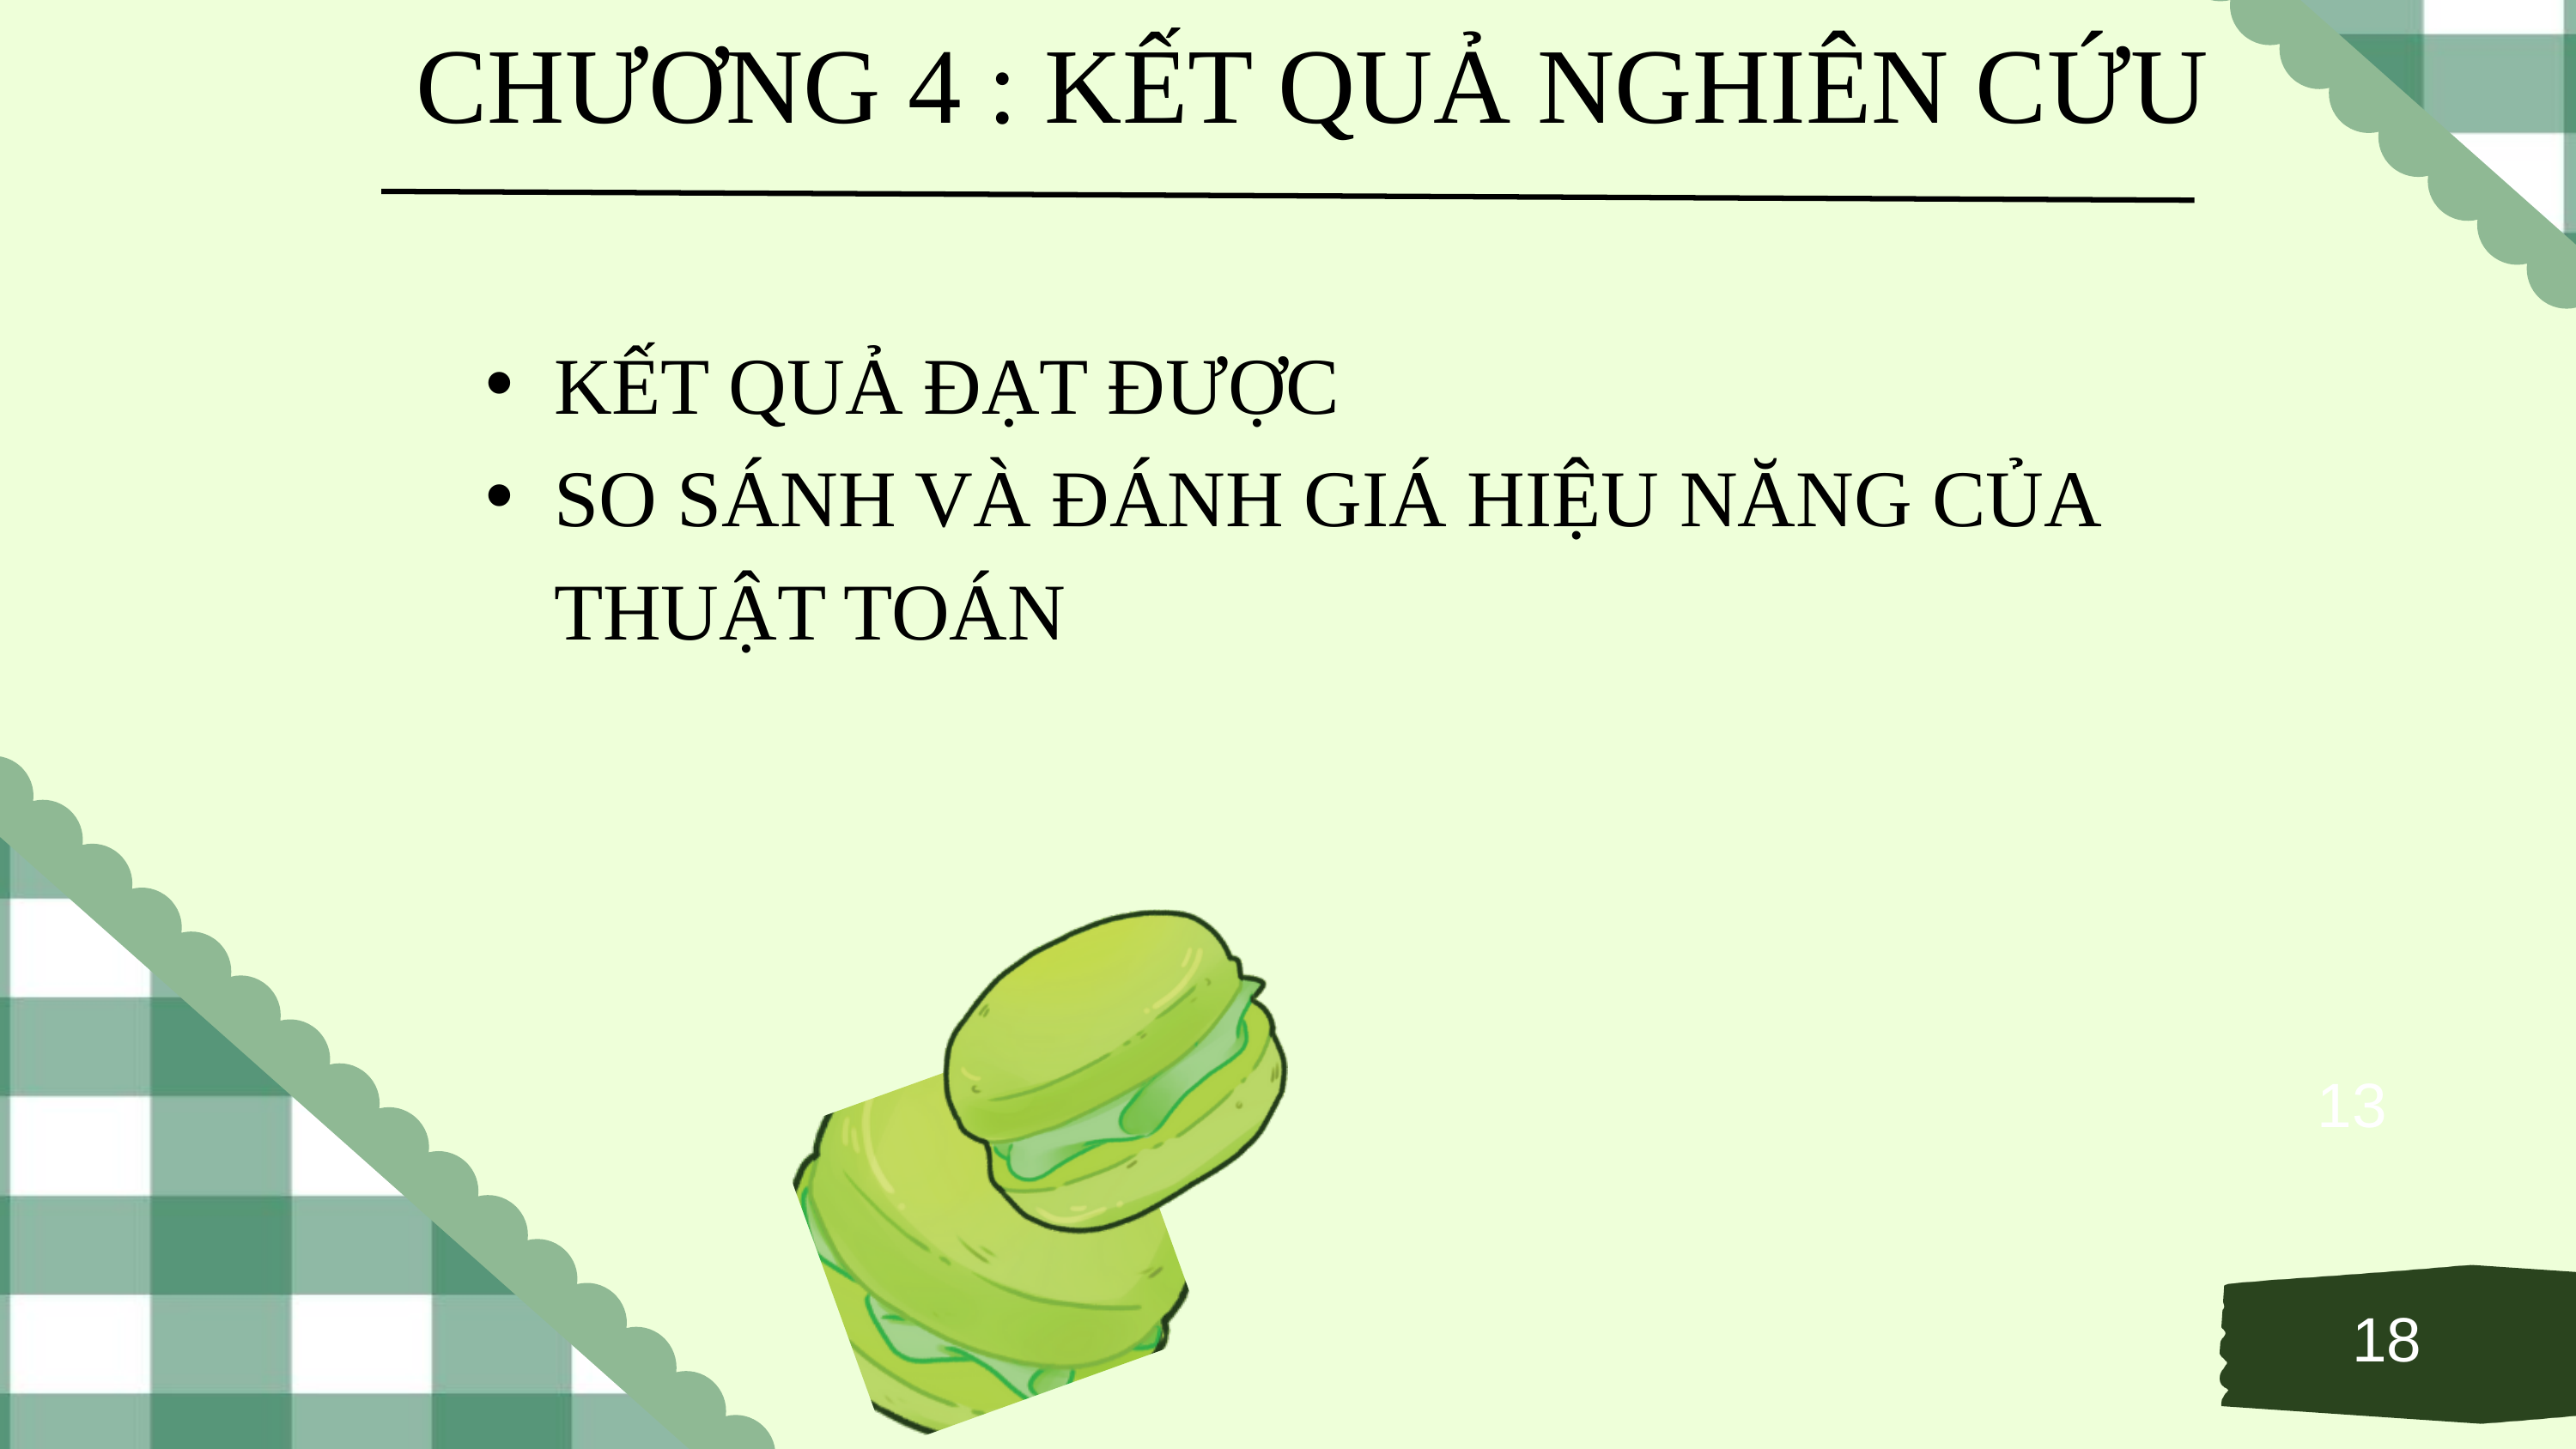

CHƯƠNG 4 : KẾT QUẢ NGHIÊN CỨU

KẾT QUẢ ĐẠT ĐƯỢC
SO SÁNH VÀ ĐÁNH GIÁ HIỆU NĂNG CỦA THUẬT TOÁN

13

18